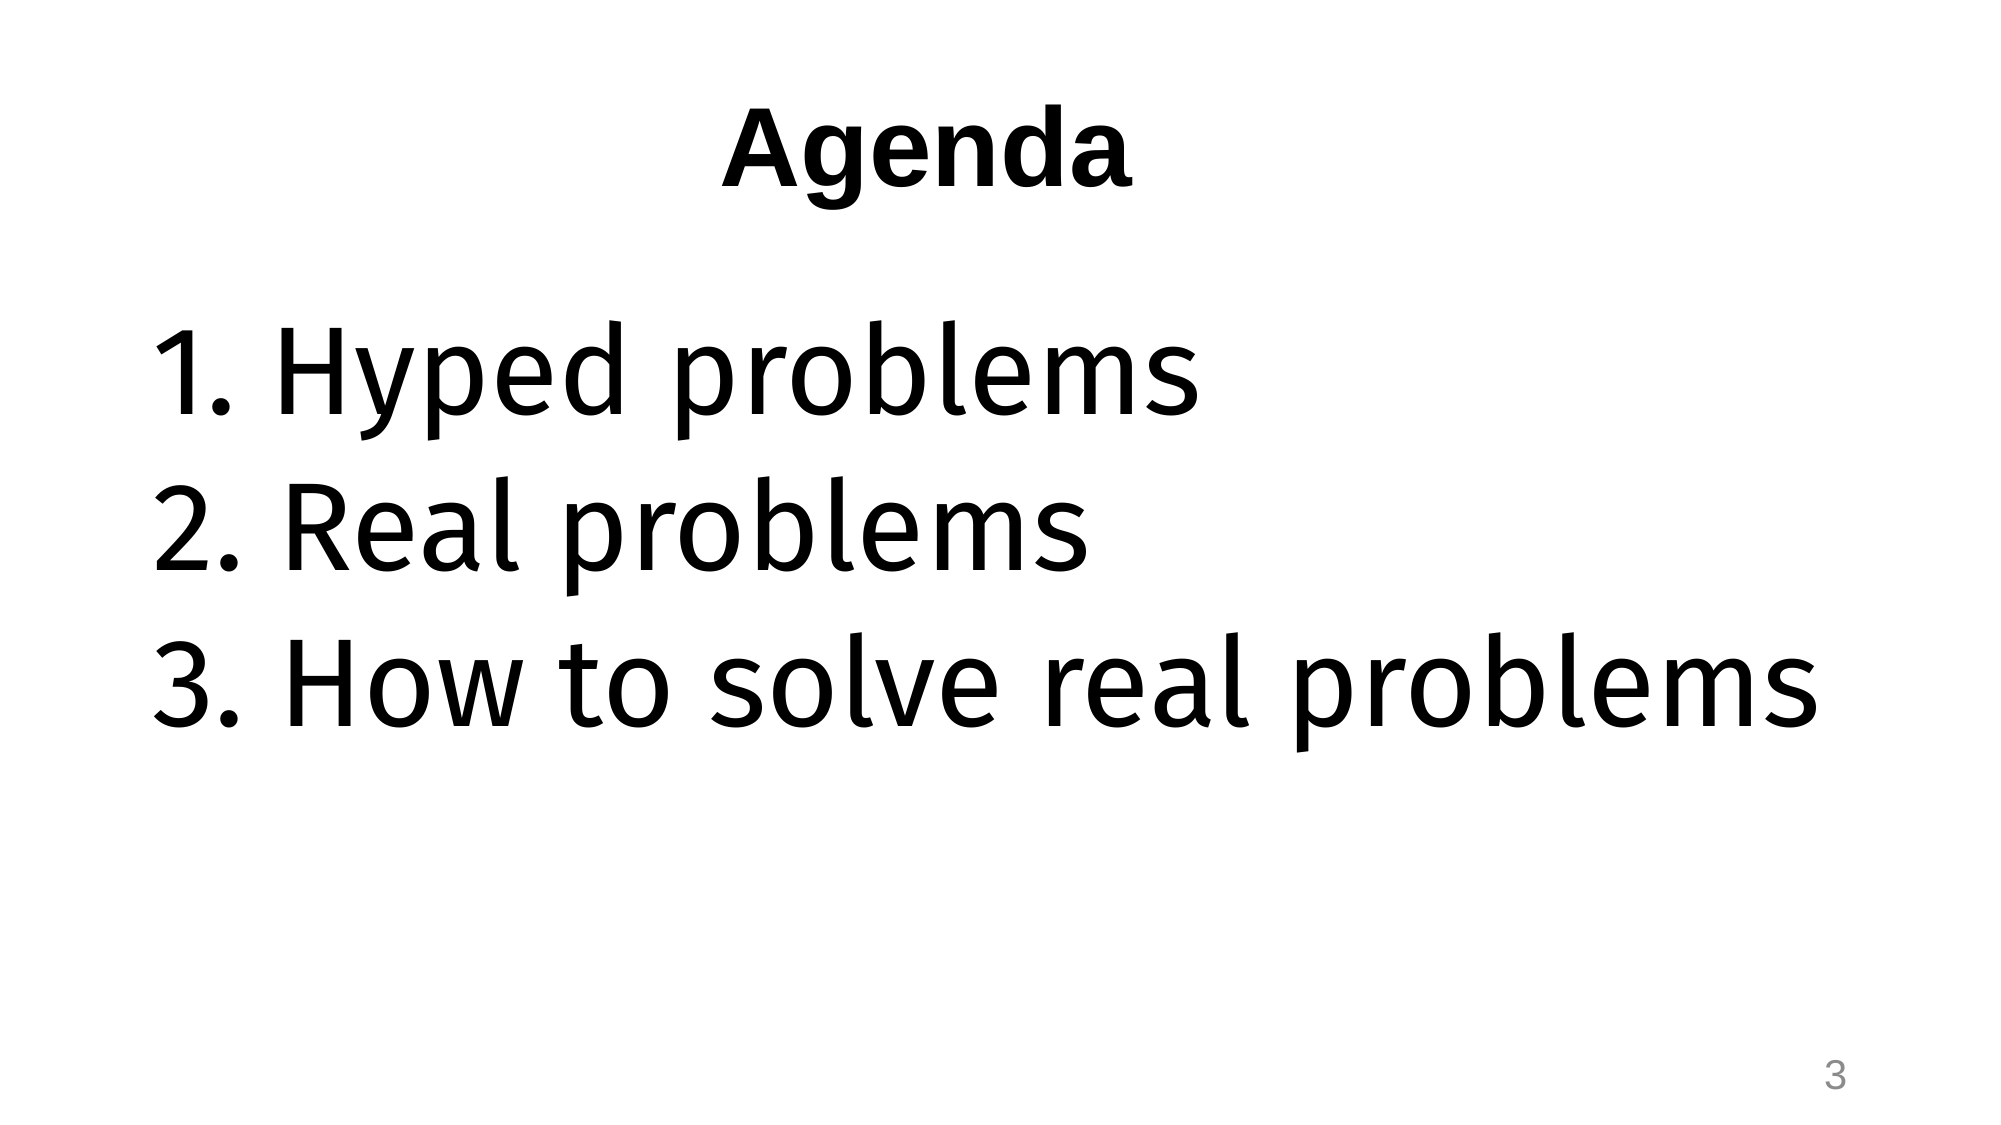

Agenda
1. Hyped problems
2. Real problems
3. How to solve real problems
3